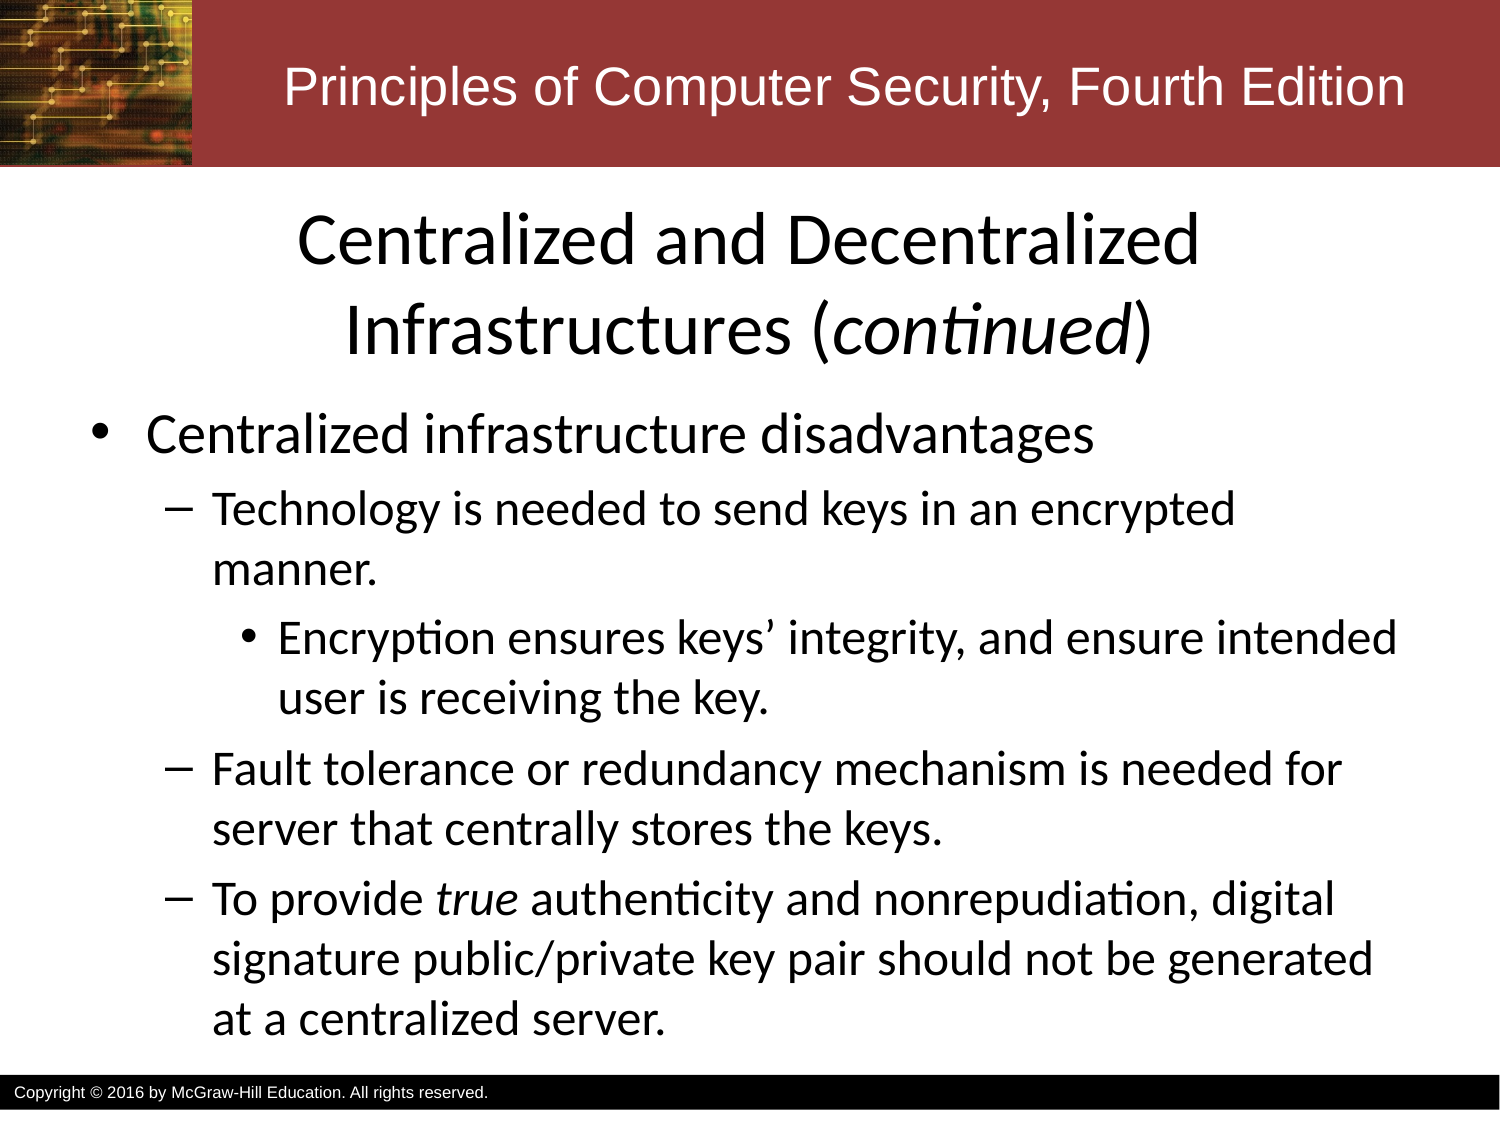

# Centralized and Decentralized Infrastructures (continued)
Centralized infrastructure disadvantages
Technology is needed to send keys in an encrypted manner.
Encryption ensures keys’ integrity, and ensure intended user is receiving the key.
Fault tolerance or redundancy mechanism is needed for server that centrally stores the keys.
To provide true authenticity and nonrepudiation, digital signature public/private key pair should not be generated at a centralized server.